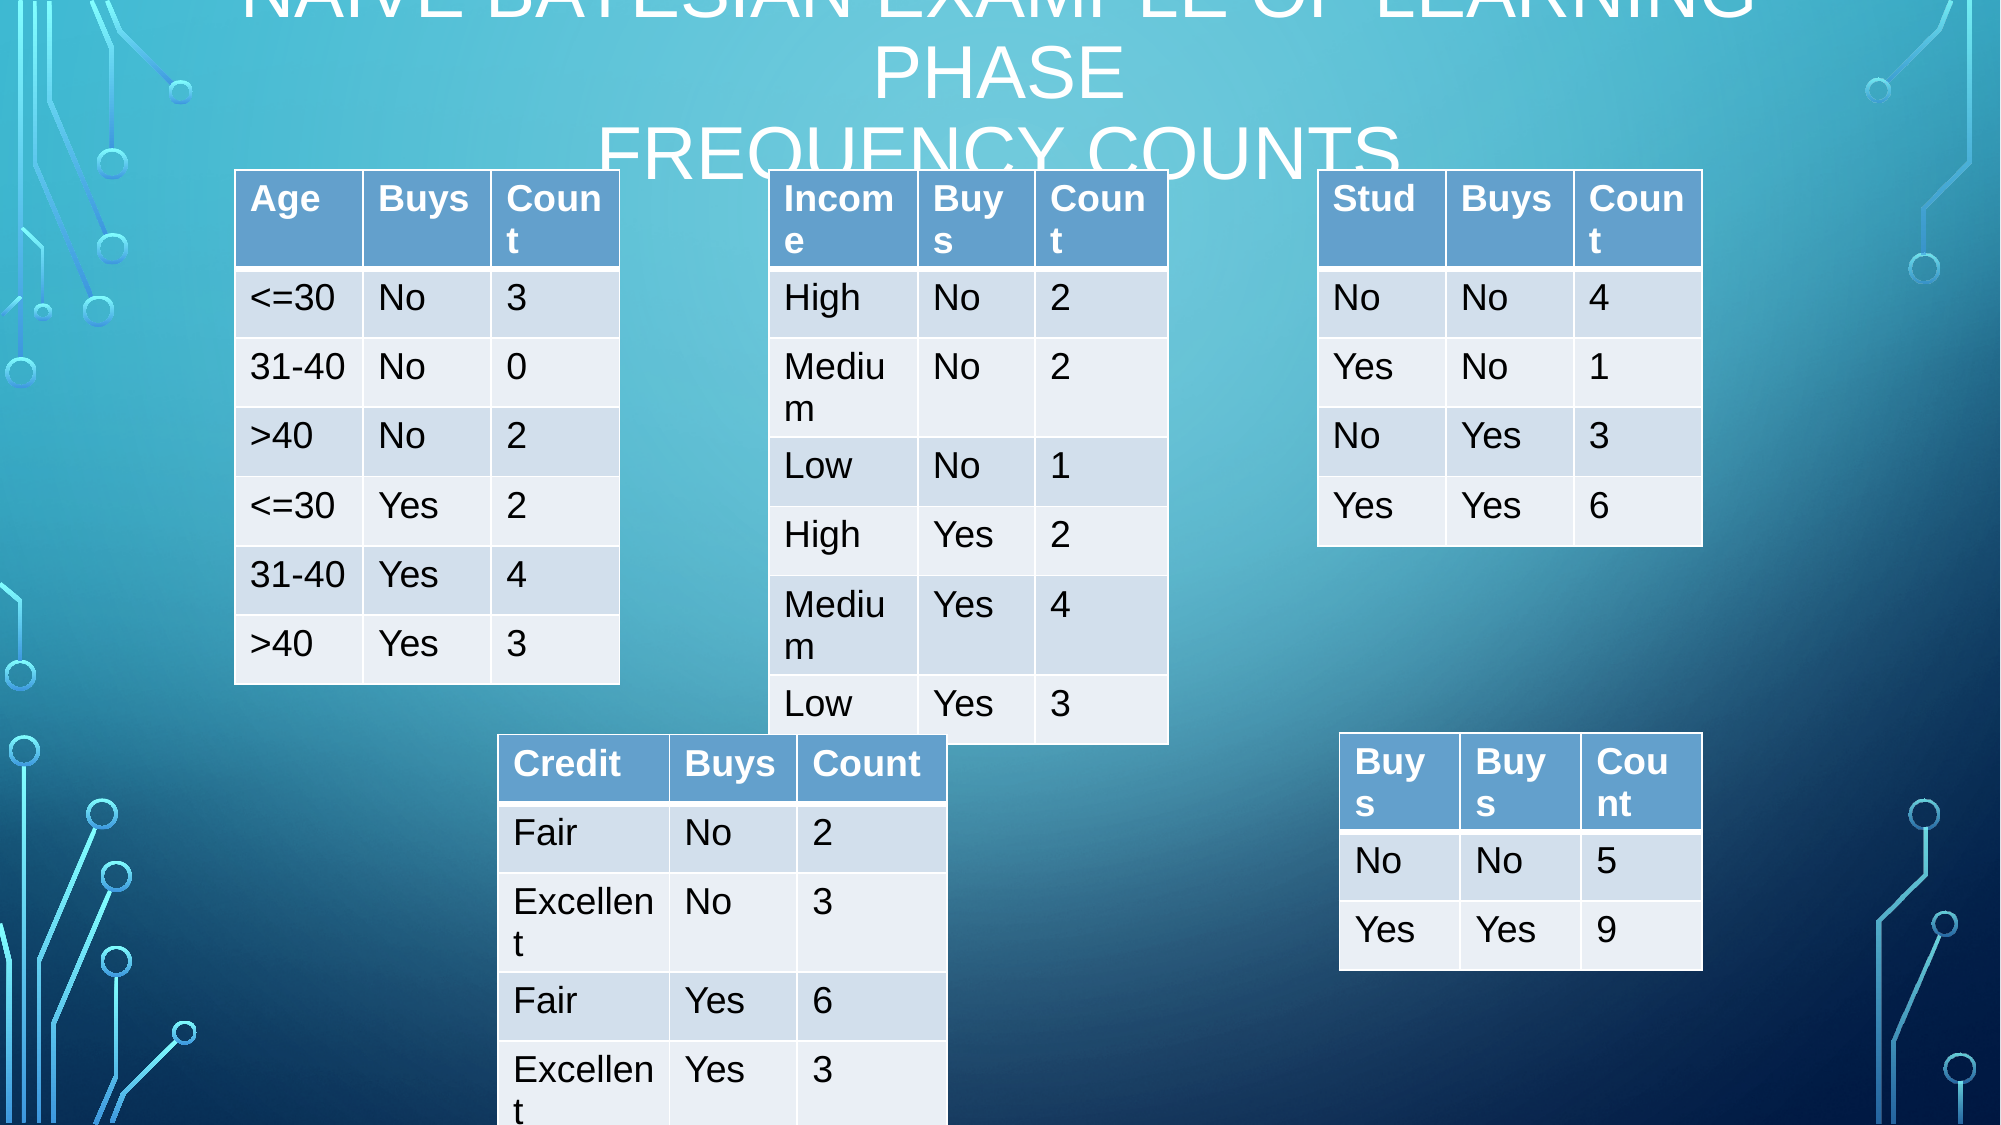

# Naïve Bayesian Example of Learning Phase Frequency counts
| Age | Buys | Count |
| --- | --- | --- |
| <=30 | No | 3 |
| 31-40 | No | 0 |
| >40 | No | 2 |
| <=30 | Yes | 2 |
| 31-40 | Yes | 4 |
| >40 | Yes | 3 |
| Income | Buys | Count |
| --- | --- | --- |
| High | No | 2 |
| Medium | No | 2 |
| Low | No | 1 |
| High | Yes | 2 |
| Medium | Yes | 4 |
| Low | Yes | 3 |
| Stud | Buys | Count |
| --- | --- | --- |
| No | No | 4 |
| Yes | No | 1 |
| No | Yes | 3 |
| Yes | Yes | 6 |
| Buys | Buys | Count |
| --- | --- | --- |
| No | No | 5 |
| Yes | Yes | 9 |
| Credit | Buys | Count |
| --- | --- | --- |
| Fair | No | 2 |
| Excellent | No | 3 |
| Fair | Yes | 6 |
| Excellent | Yes | 3 |